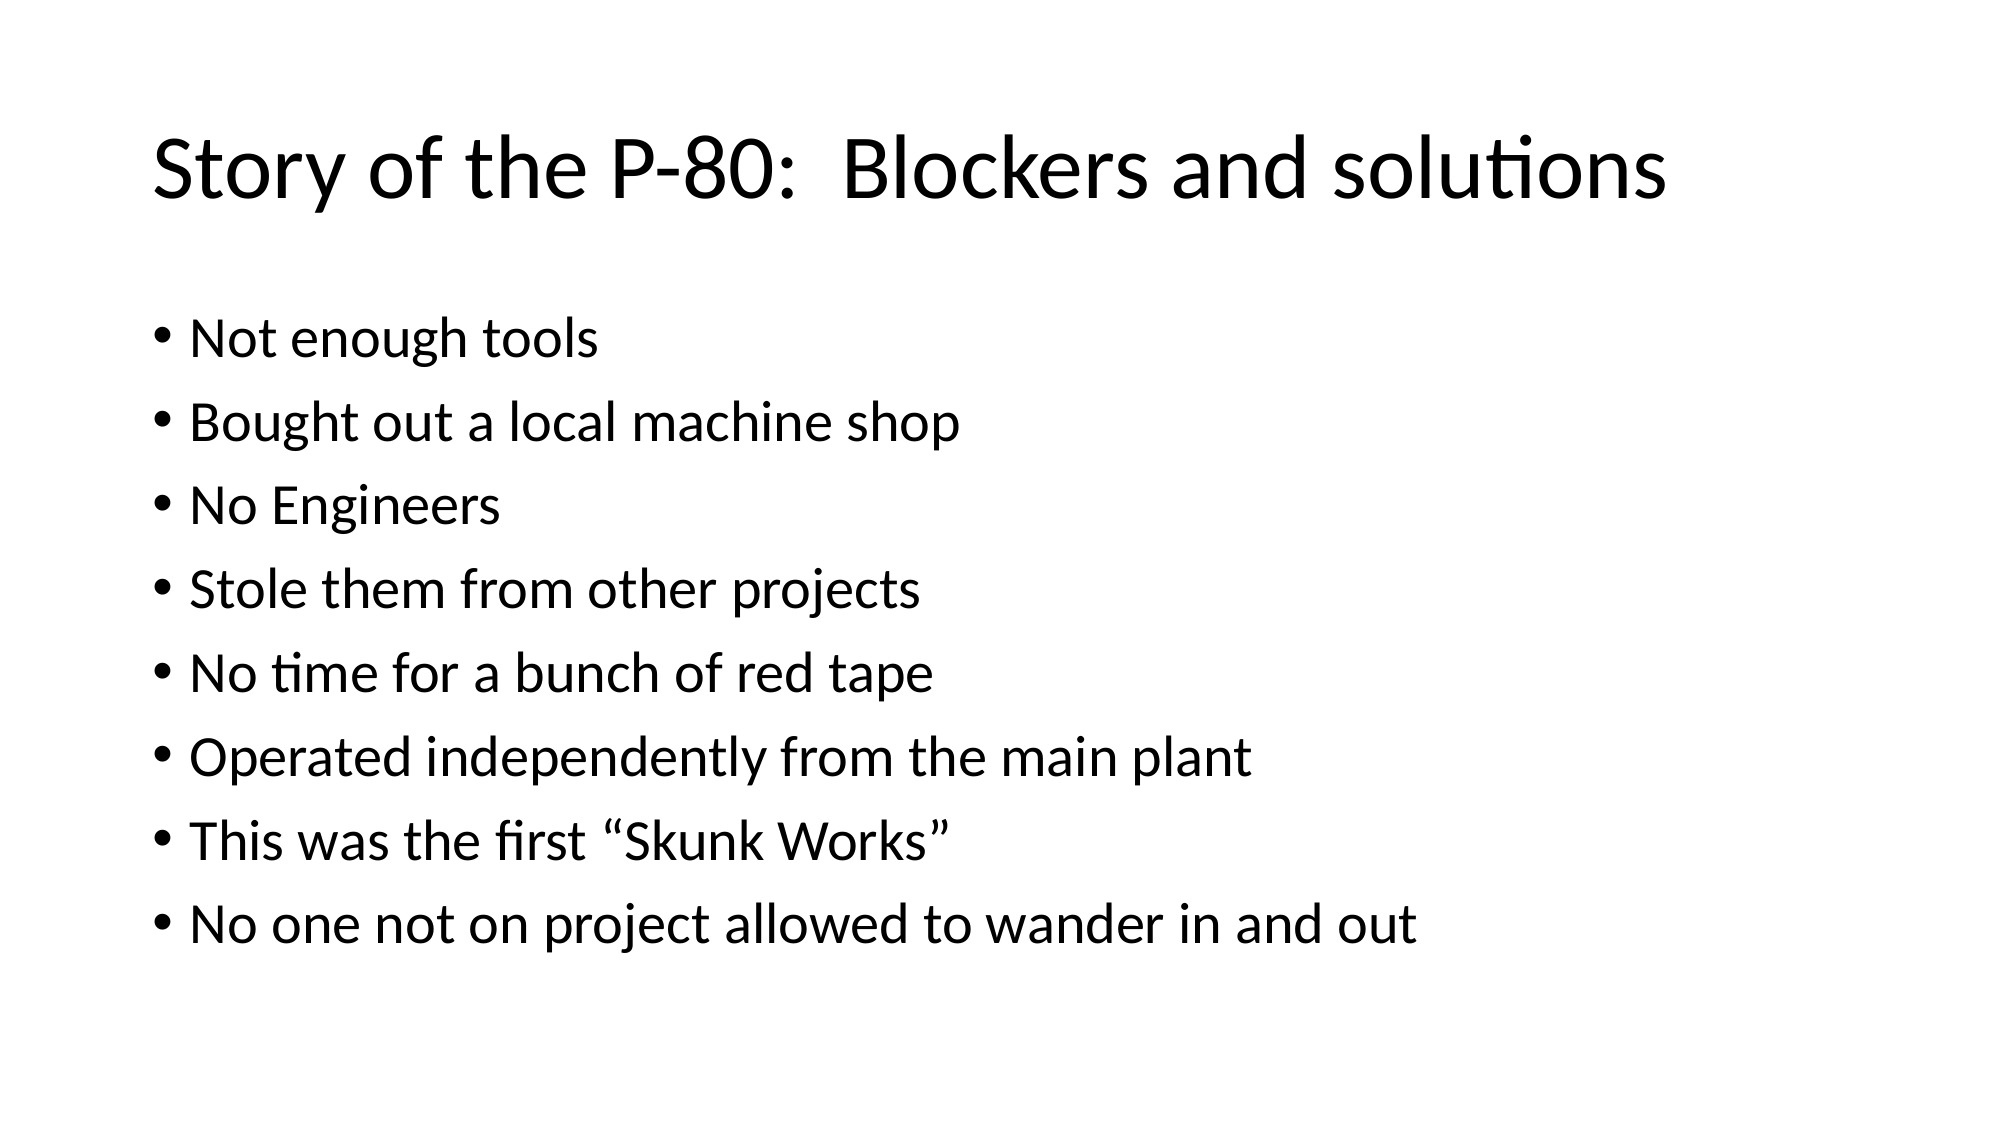

# Story of the P-80:  Blockers and solutions
Not enough tools
Bought out a local machine shop
No Engineers
Stole them from other projects
No time for a bunch of red tape
Operated independently from the main plant
This was the first “Skunk Works”
No one not on project allowed to wander in and out